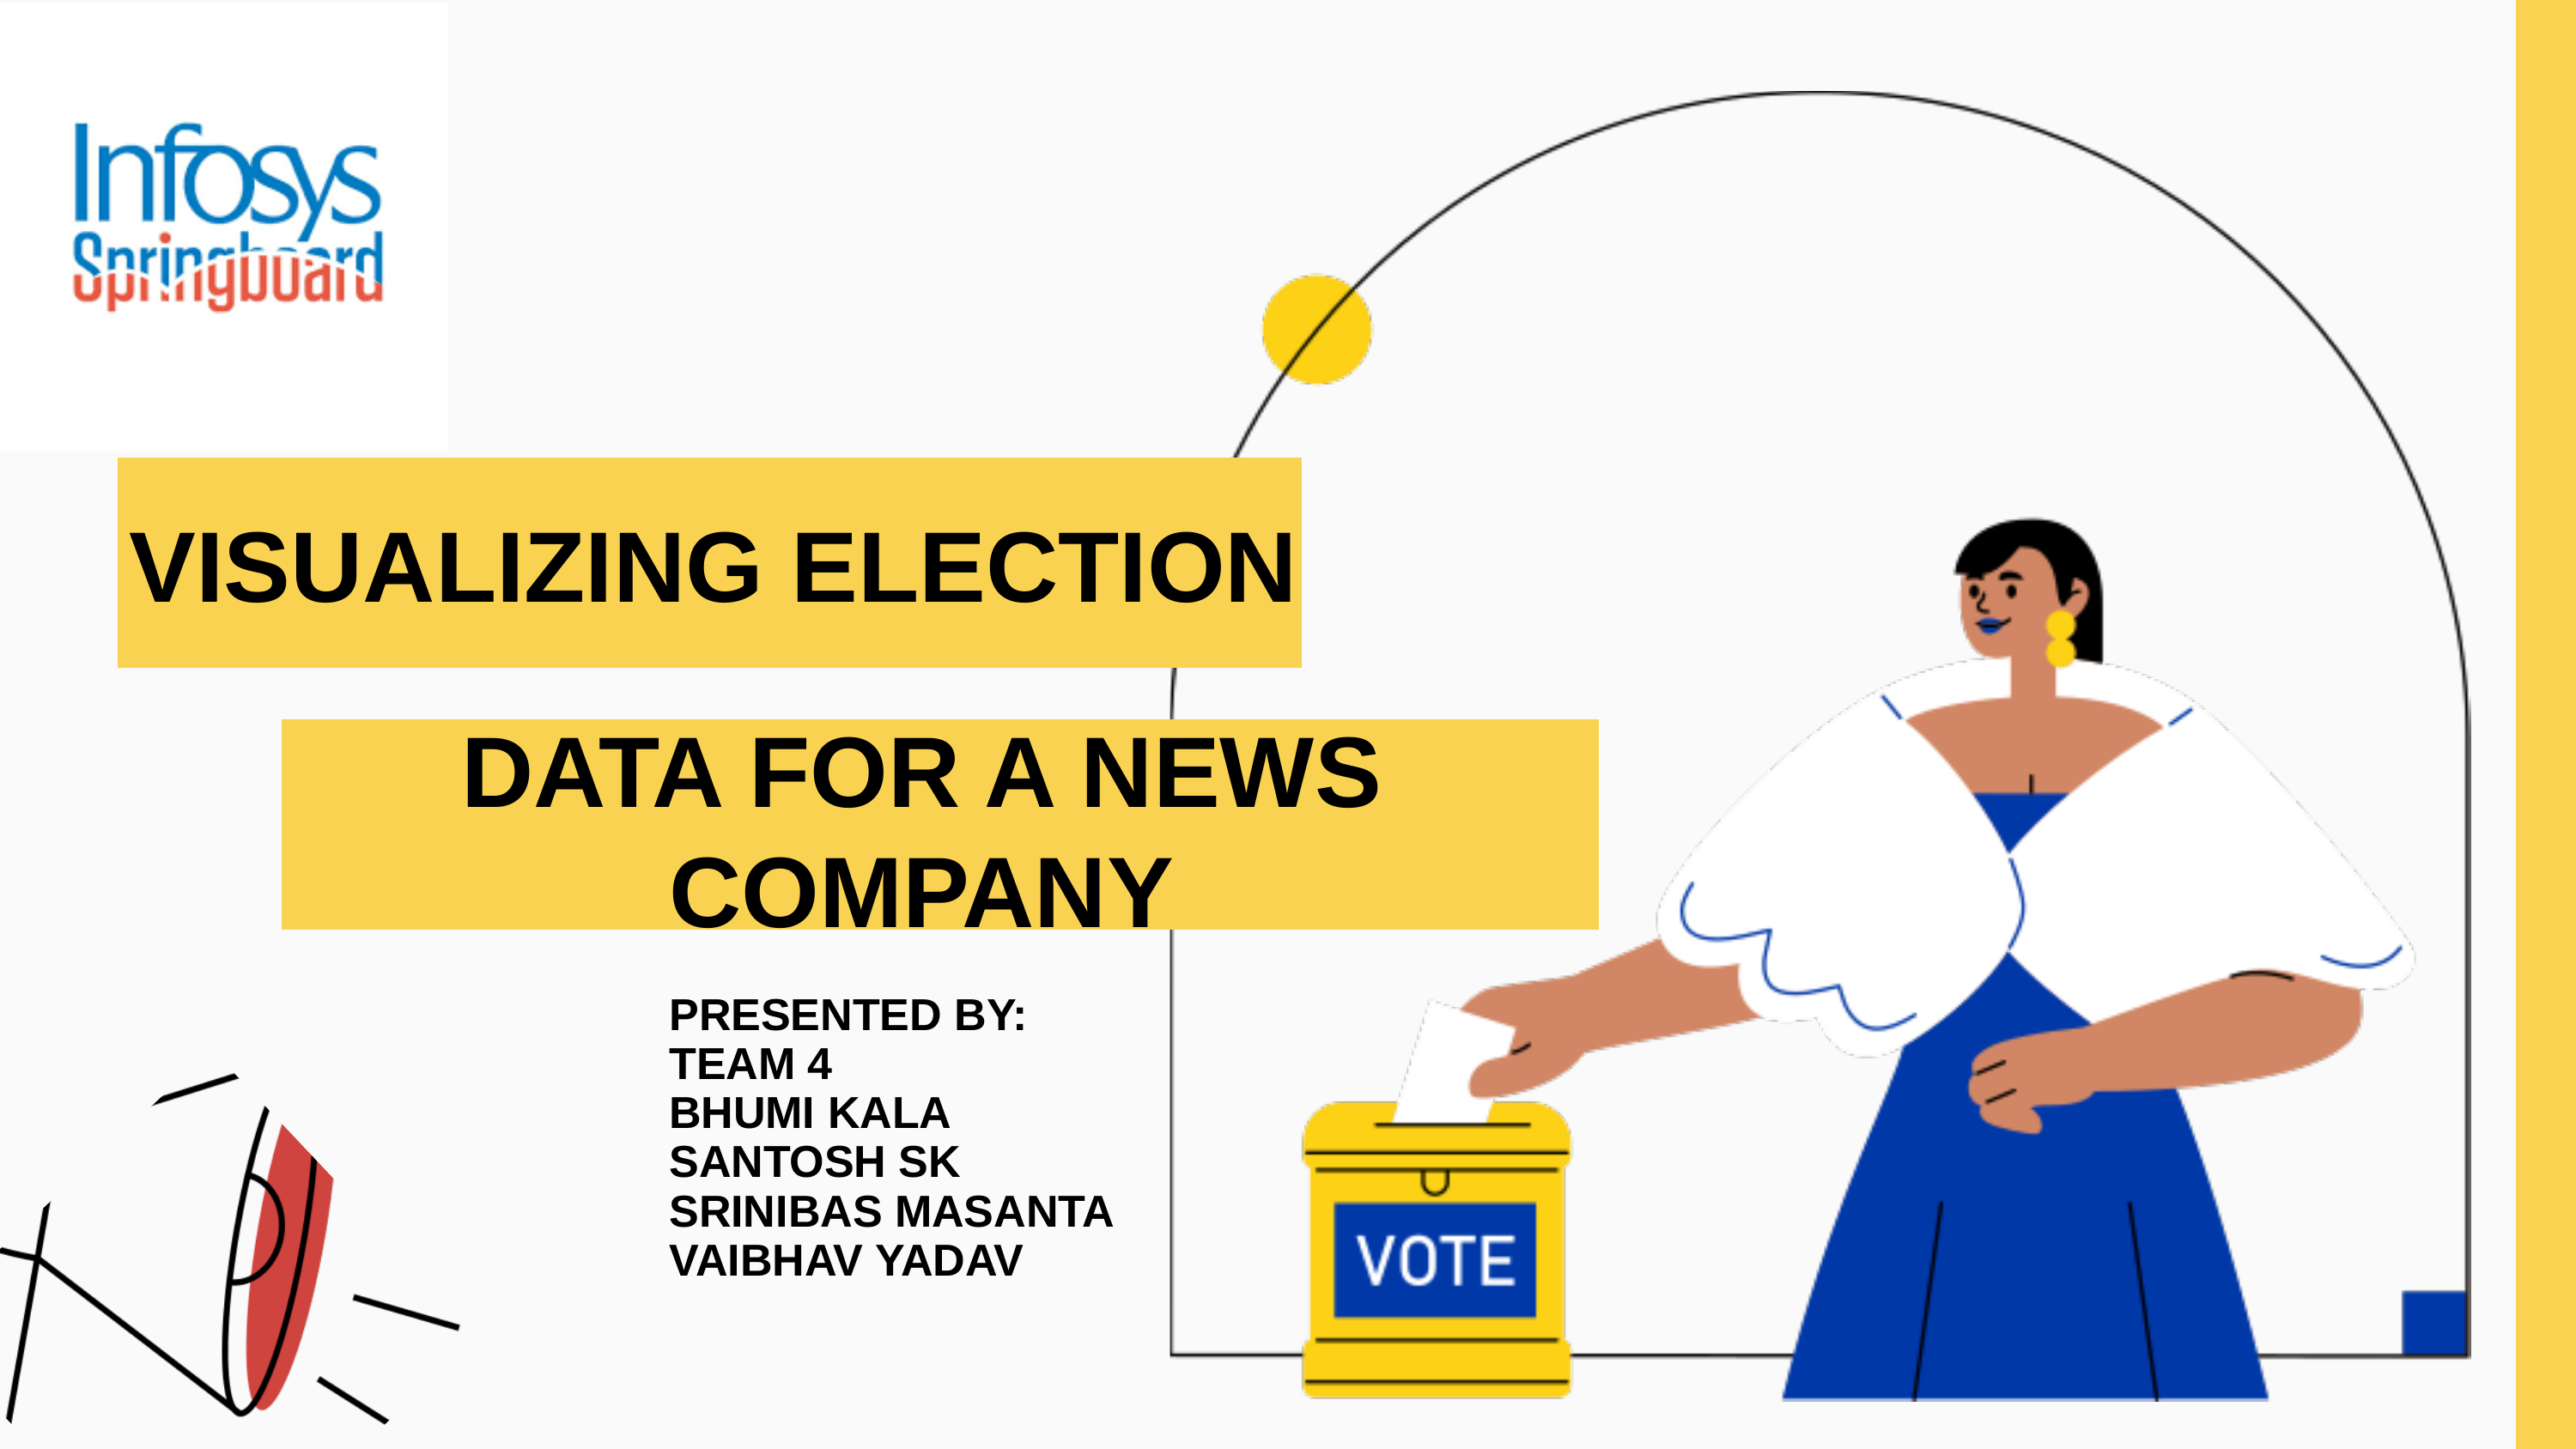

VISUALIZING ELECTION
DATA FOR A NEWS COMPANY

PRESENTED BY:
TEAM 4
BHUMI KALA
SANTOSH SK
SRINIBAS MASANTA
VAIBHAV YADAV